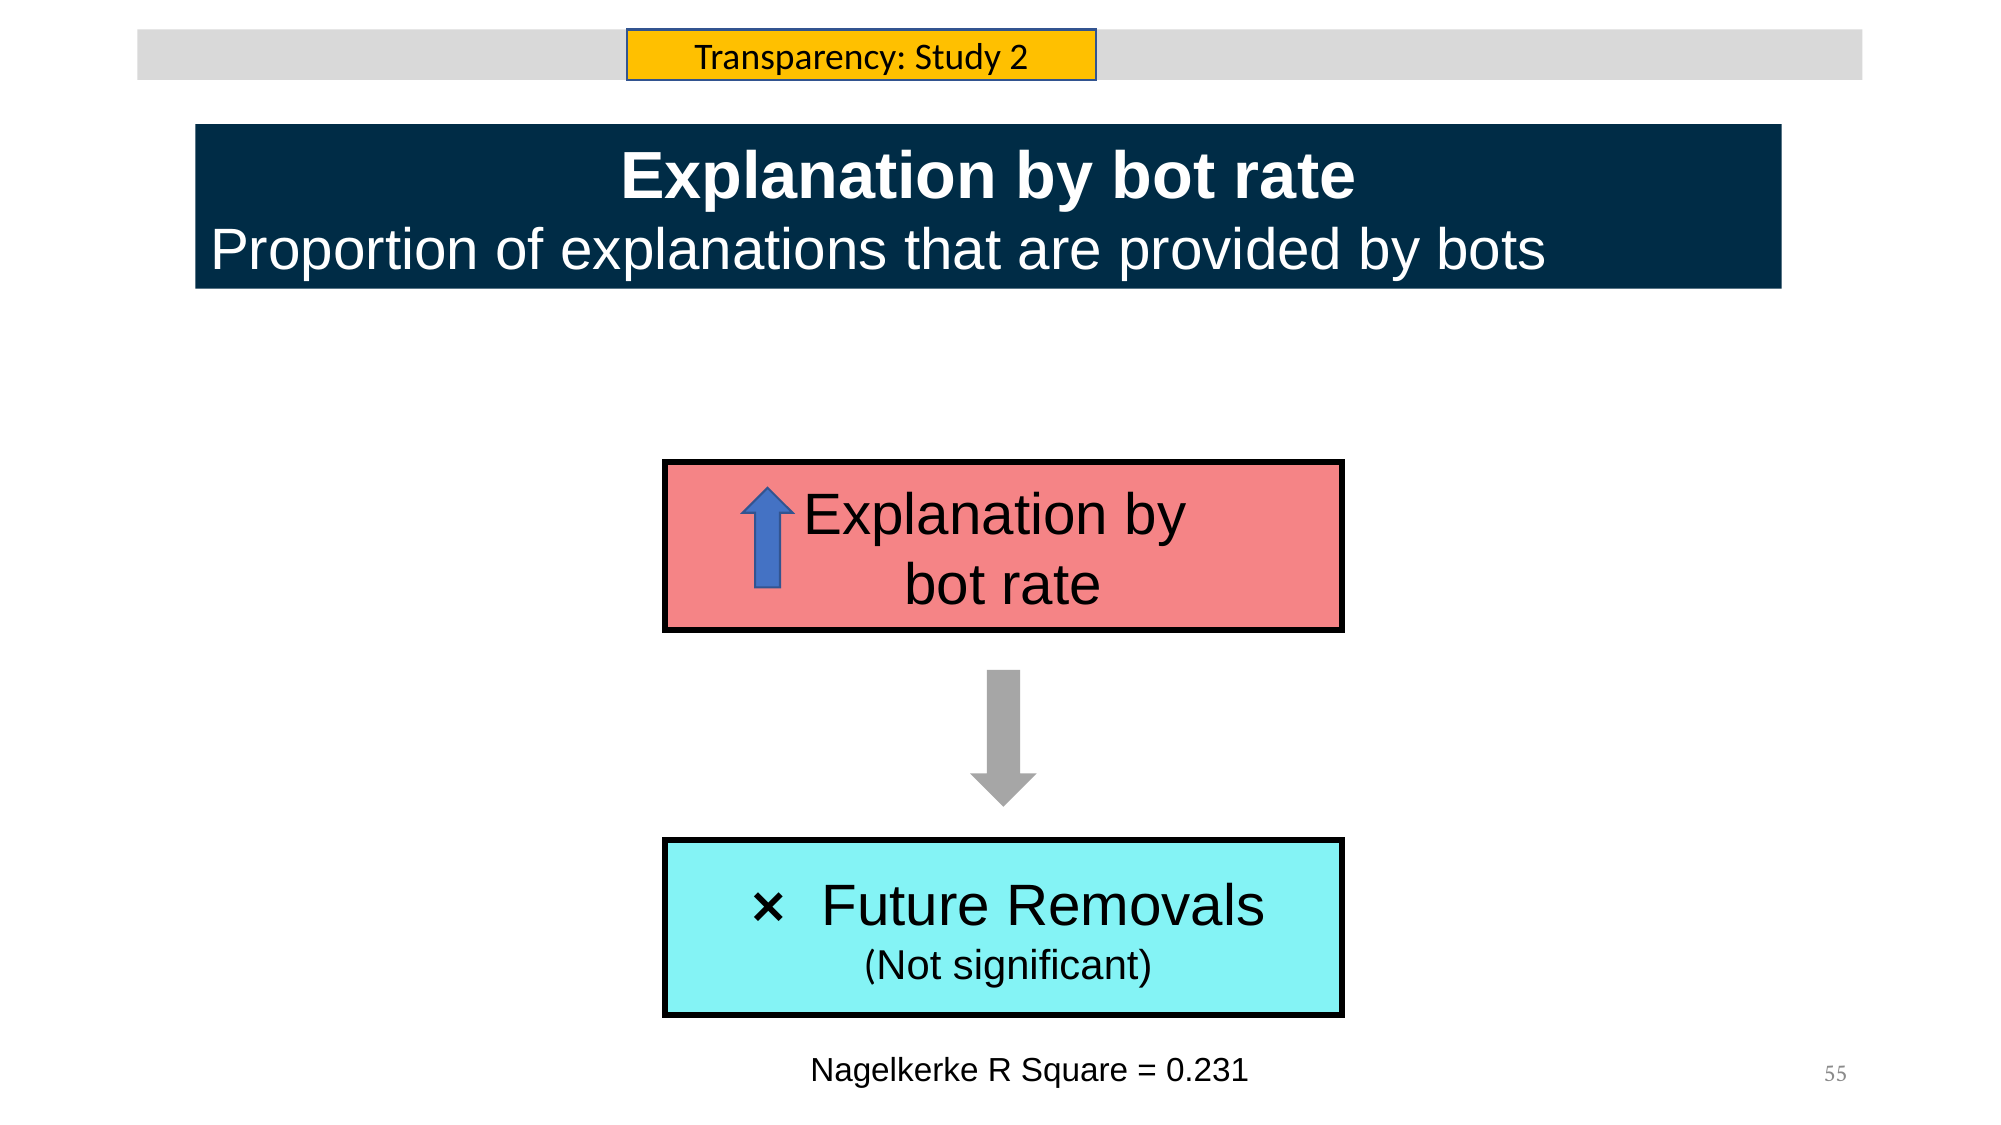

Transparency: Study 2
Explanation by bot rate
Proportion of explanations that are provided by bots
Explanation by
bot rate

     Future Removals
 (Not significant)
❌
Nagelkerke R Square = 0.231
55